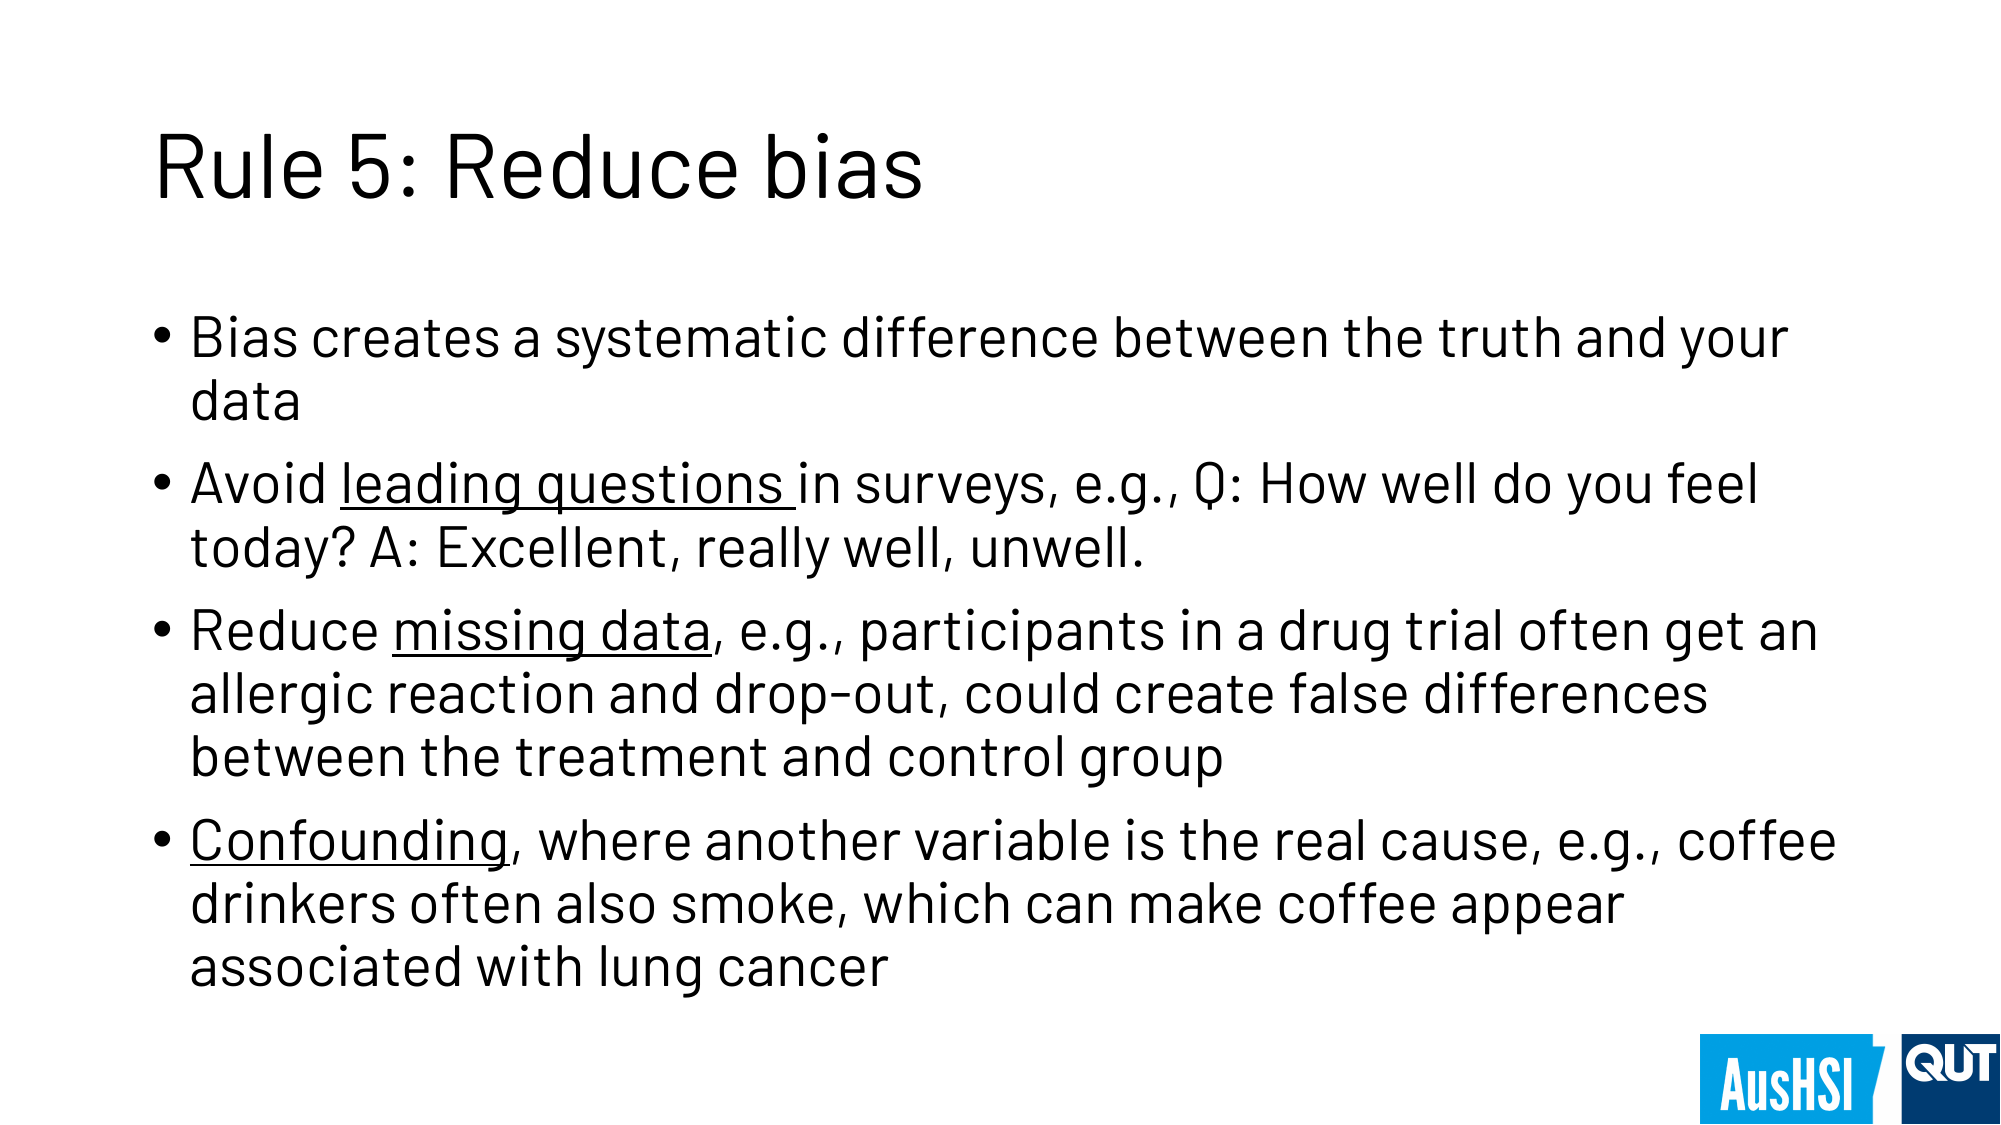

# Rule 5: Reduce bias
Bias creates a systematic difference between the truth and your data
Avoid leading questions in surveys, e.g., Q: How well do you feel today? A: Excellent, really well, unwell.
Reduce missing data, e.g., participants in a drug trial often get an allergic reaction and drop-out, could create false differences between the treatment and control group
Confounding, where another variable is the real cause, e.g., coffee drinkers often also smoke, which can make coffee appear associated with lung cancer